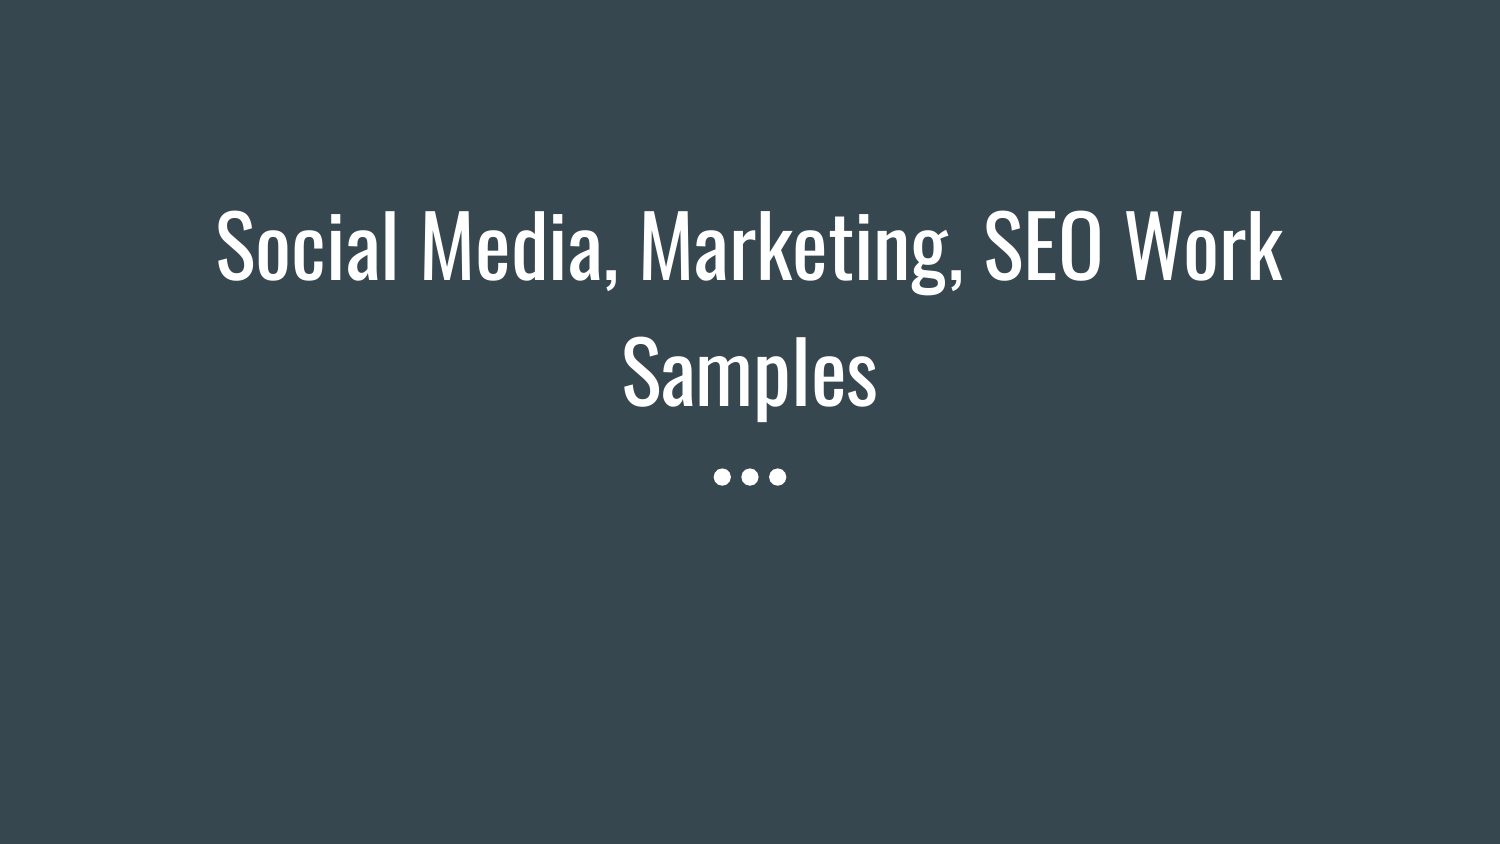

# Social Media, Marketing, SEO Work Samples